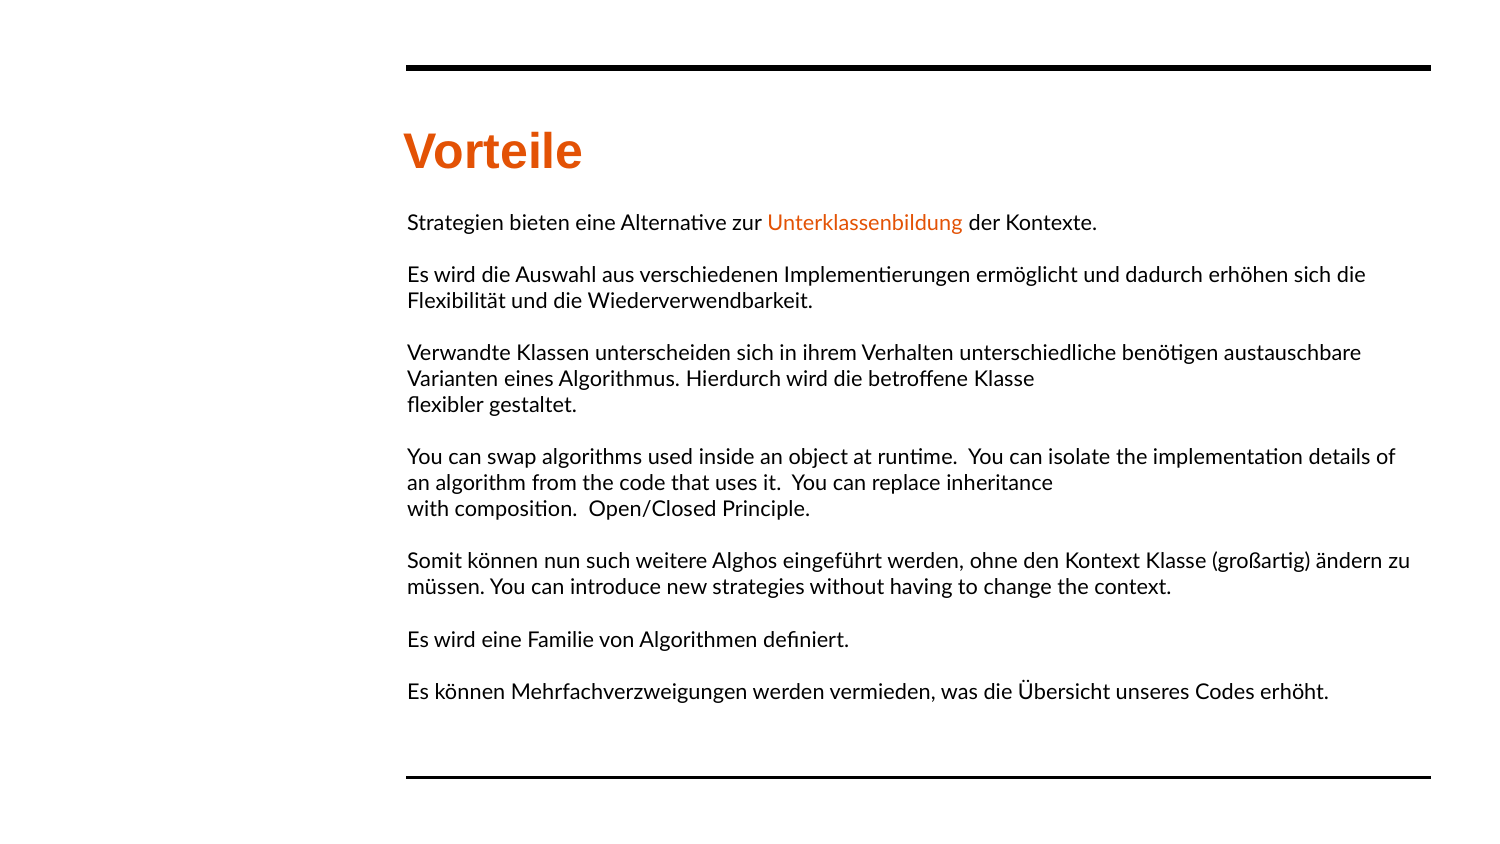

# Vorteile
Strategien bieten eine Alternative zur Unterklassenbildung der Kontexte.

Es wird die Auswahl aus verschiedenen Implementierungen ermöglicht und dadurch erhöhen sich die Flexibilität und die Wiederverwendbarkeit.

Verwandte Klassen unterscheiden sich in ihrem Verhalten unterschiedliche benötigen austauschbare Varianten eines Algorithmus. Hierdurch wird die betroffene Klasse
flexibler gestaltet.

You can swap algorithms used inside an object at runtime.  You can isolate the implementation details of an algorithm from the code that uses it.  You can replace inheritance
with composition.  Open/Closed Principle.

Somit können nun such weitere Alghos eingeführt werden, ohne den Kontext Klasse (großartig) ändern zu müssen. You can introduce new strategies without having to change the context.

Es wird eine Familie von Algorithmen definiert.

Es können Mehrfachverzweigungen werden vermieden, was die Übersicht unseres Codes erhöht.